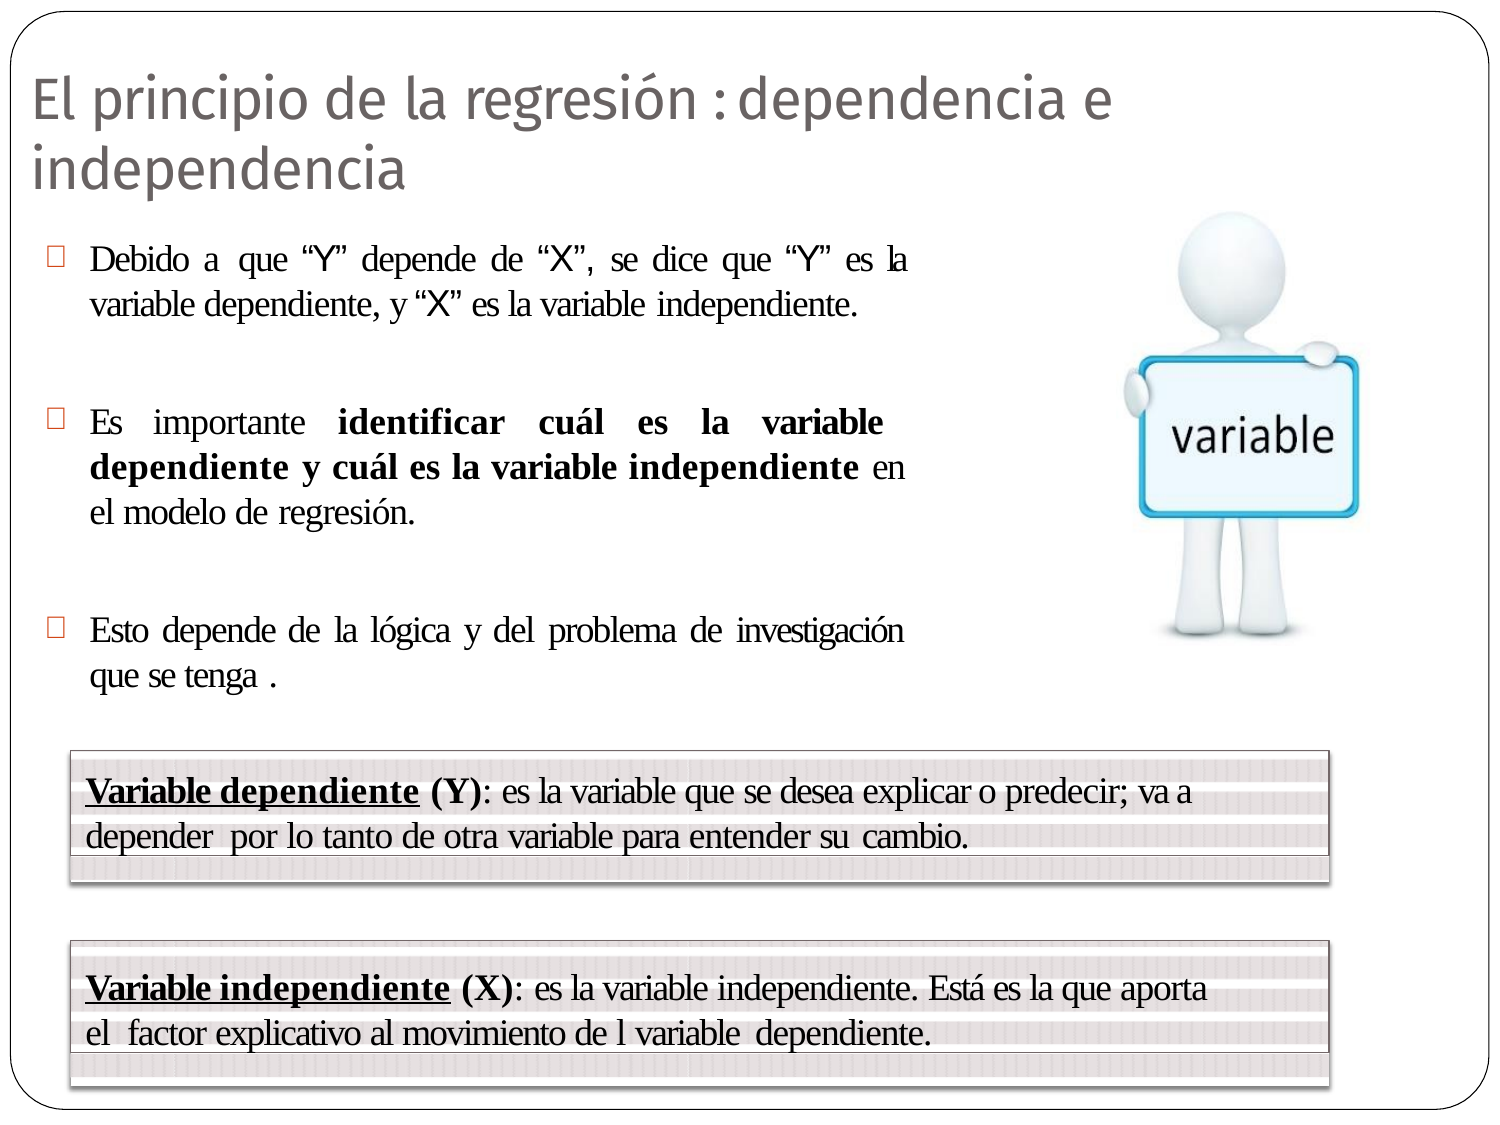

# El principio de la regresión : dependencia e independencia

Debido a que “Y” depende de “X”, se dice que “Y” es la  variable dependiente, y “X” es la variable independiente.

Es importante identificar cuál es la variable  dependiente y cuál es la variable independiente en  el modelo de regresión.

Esto depende de la lógica y del problema de investigación  que se tenga .

Variable dependiente (Y): es la variable que se desea explicar o predecir; va a depender  por lo tanto de otra variable para entender su cambio.

Variable independiente (X): es la variable independiente. Está es la que aporta el  factor explicativo al movimiento de l variable dependiente.